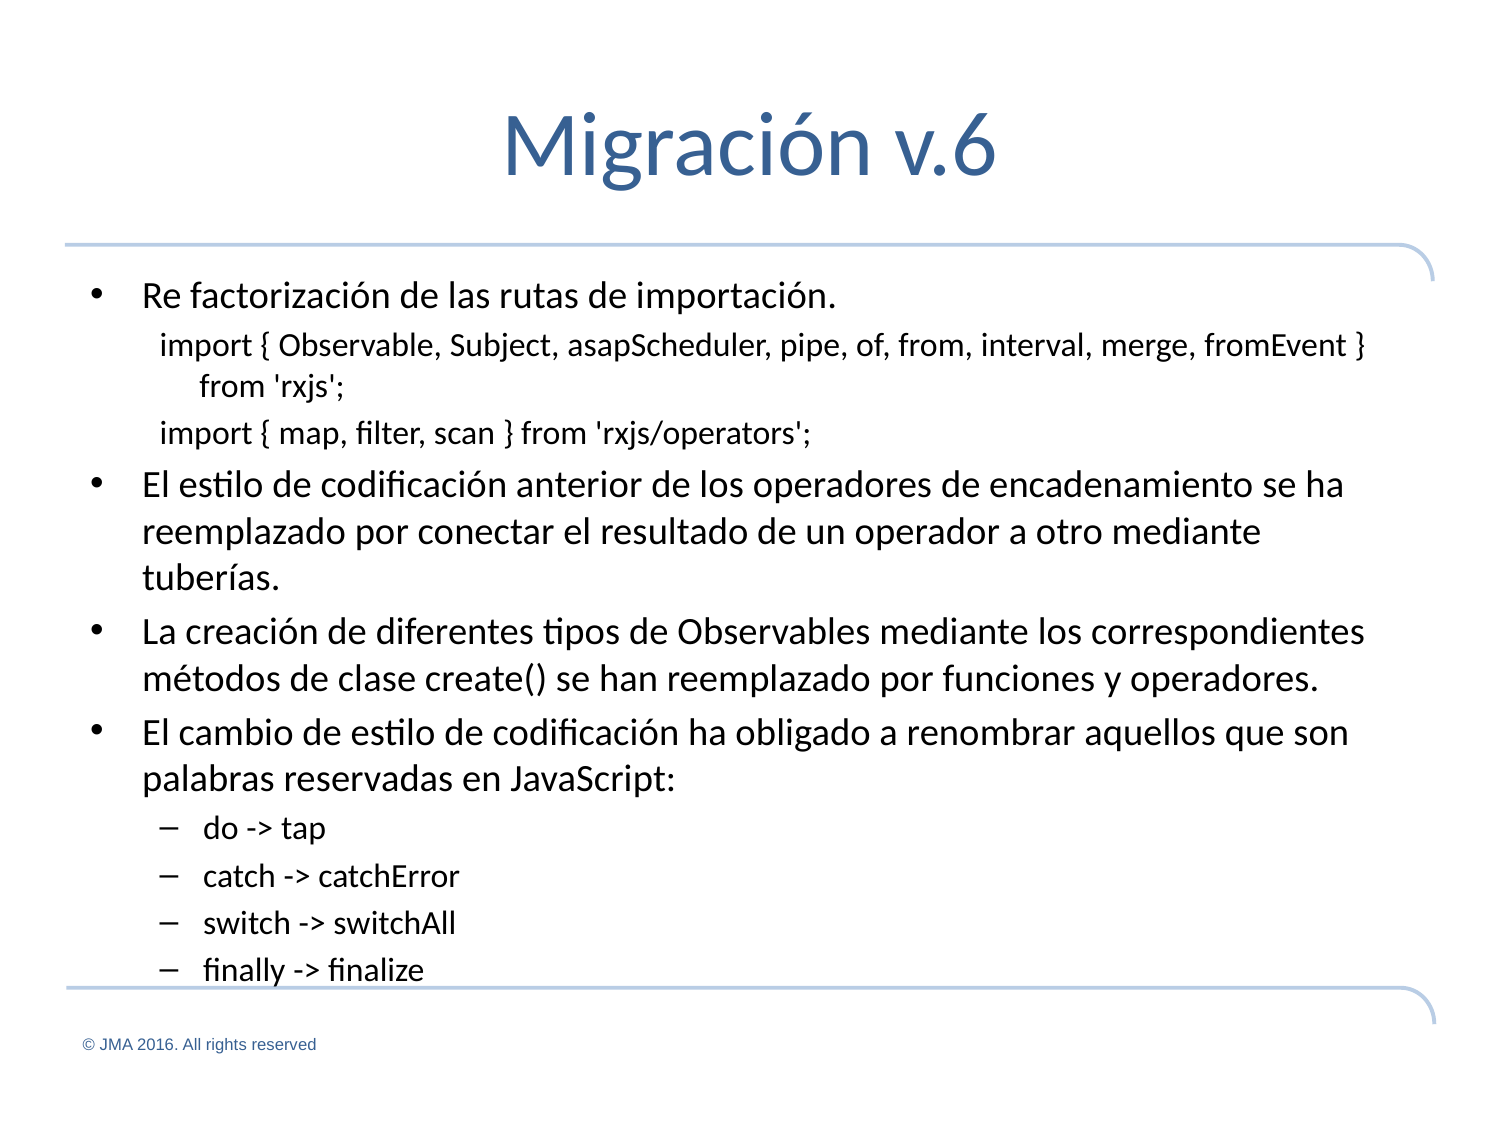

# Migración v.6
Re factorización de las rutas de importación.
import { Observable, Subject, asapScheduler, pipe, of, from, interval, merge, fromEvent } from 'rxjs';
import { map, filter, scan } from 'rxjs/operators';
El estilo de codificación anterior de los operadores de encadenamiento se ha reemplazado por conectar el resultado de un operador a otro mediante tuberías.
La creación de diferentes tipos de Observables mediante los correspondientes métodos de clase create() se han reemplazado por funciones y operadores.
El cambio de estilo de codificación ha obligado a renombrar aquellos que son palabras reservadas en JavaScript:
do -> tap
catch -> catchError
switch -> switchAll
finally -> finalize